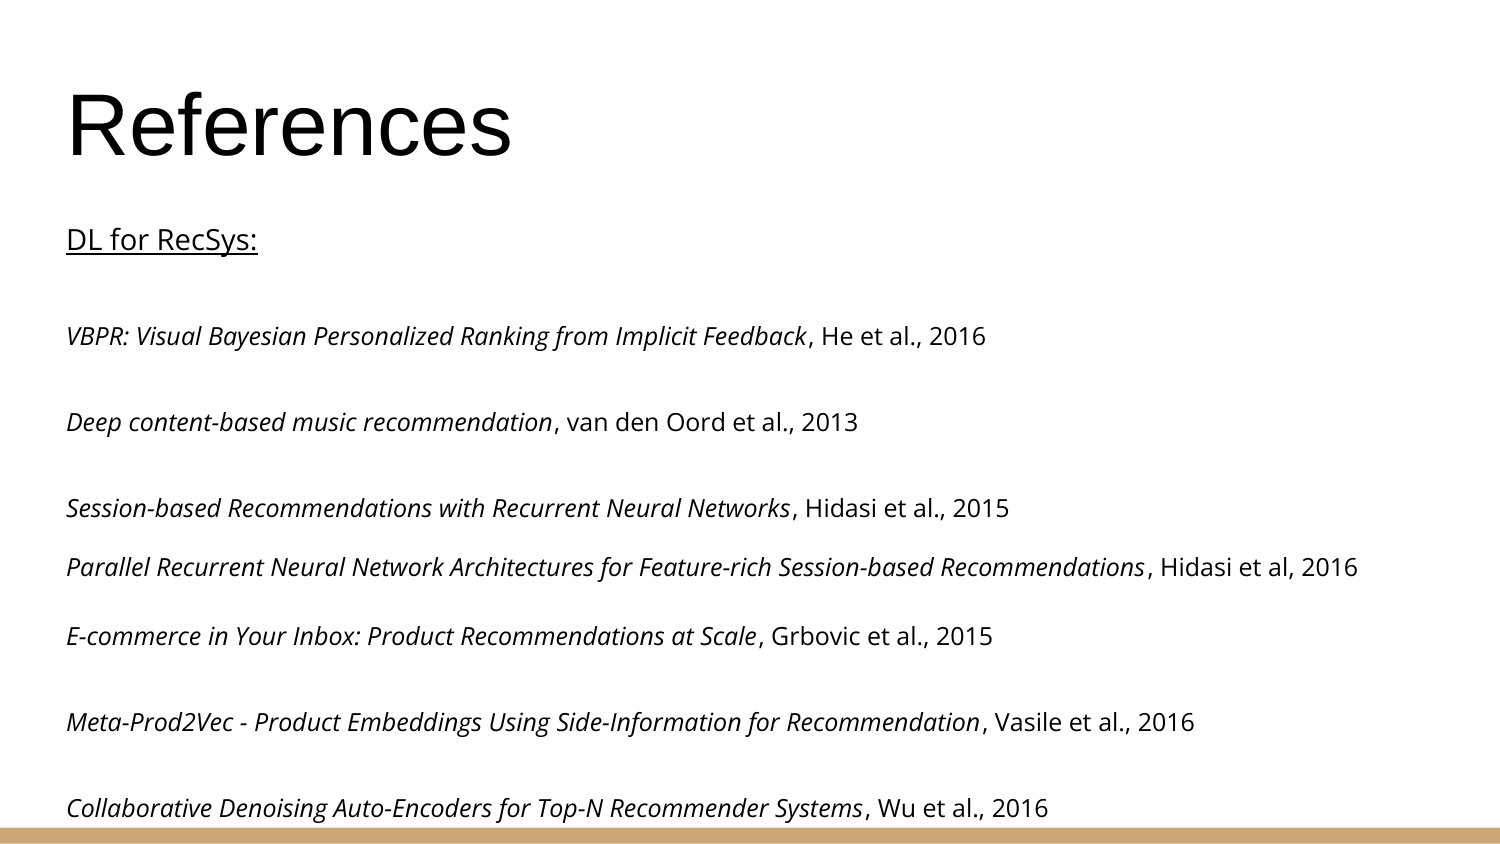

# References
DL for RecSys:
VBPR: Visual Bayesian Personalized Ranking from Implicit Feedback, He et al., 2016
Deep content-based music recommendation, van den Oord et al., 2013
Session-based Recommendations with Recurrent Neural Networks, Hidasi et al., 2015
Parallel Recurrent Neural Network Architectures for Feature-rich Session-based Recommendations, Hidasi et al, 2016
E-commerce in Your Inbox: Product Recommendations at Scale, Grbovic et al., 2015
Meta-Prod2Vec - Product Embeddings Using Side-Information for Recommendation, Vasile et al., 2016
Collaborative Denoising Auto-Encoders for Top-N Recommender Systems, Wu et al., 2016
Deep Neural Networks for YouTube Recommendations, Covington et al 2016
Wide & Deep Learning, Cheng et al. 2016